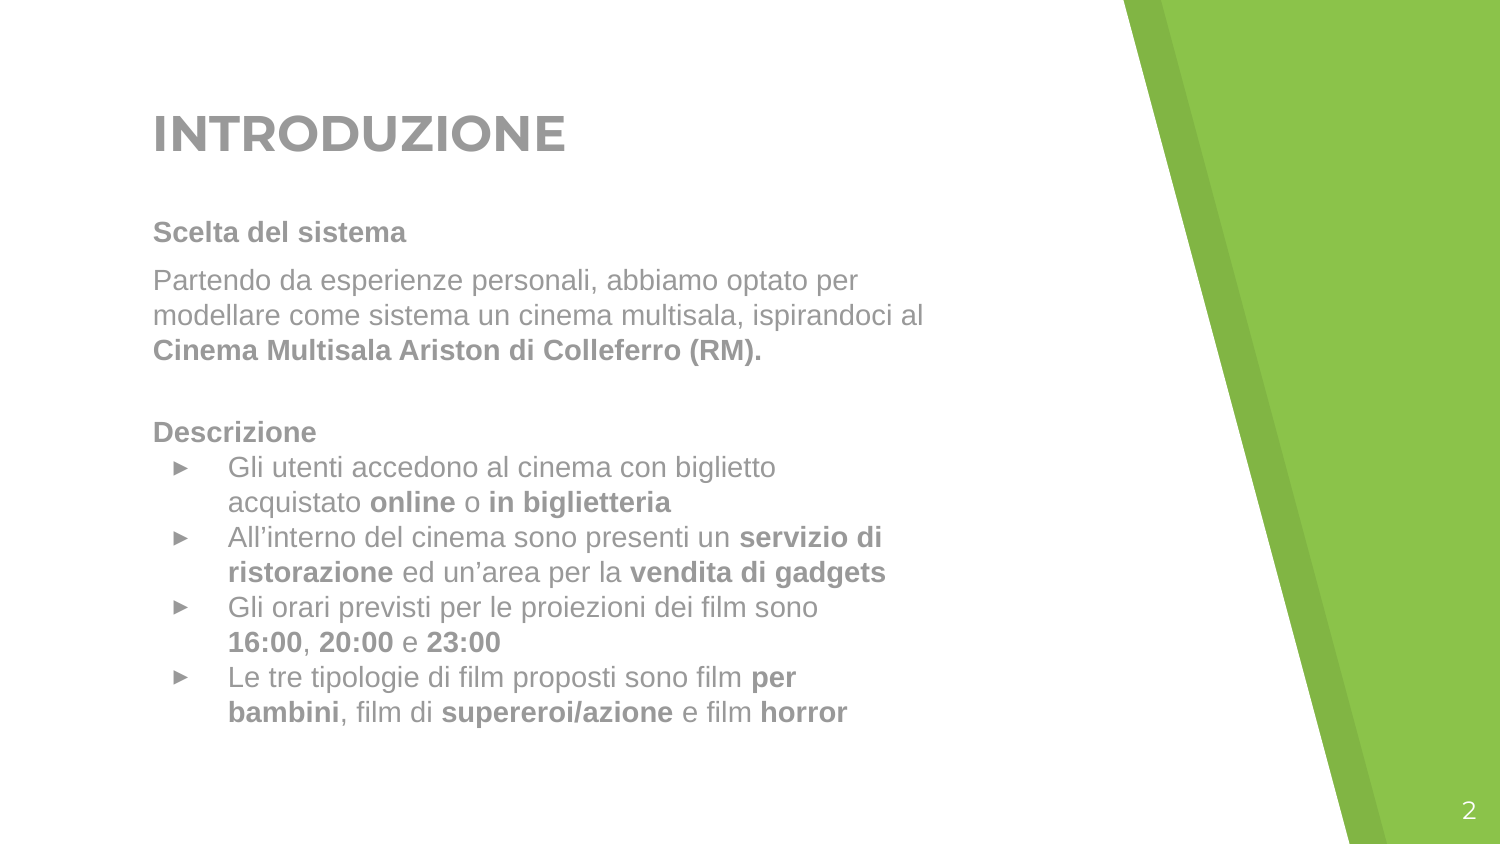

# INTRODUZIONE
Scelta del sistema
Partendo da esperienze personali, abbiamo optato per modellare come sistema un cinema multisala, ispirandoci al Cinema Multisala Ariston di Colleferro (RM).
Descrizione
Gli utenti accedono al cinema con biglietto acquistato online o in biglietteria
All’interno del cinema sono presenti un servizio di ristorazione ed un’area per la vendita di gadgets
Gli orari previsti per le proiezioni dei film sono 16:00, 20:00 e 23:00
Le tre tipologie di film proposti sono film per bambini, film di supereroi/azione e film horror
2